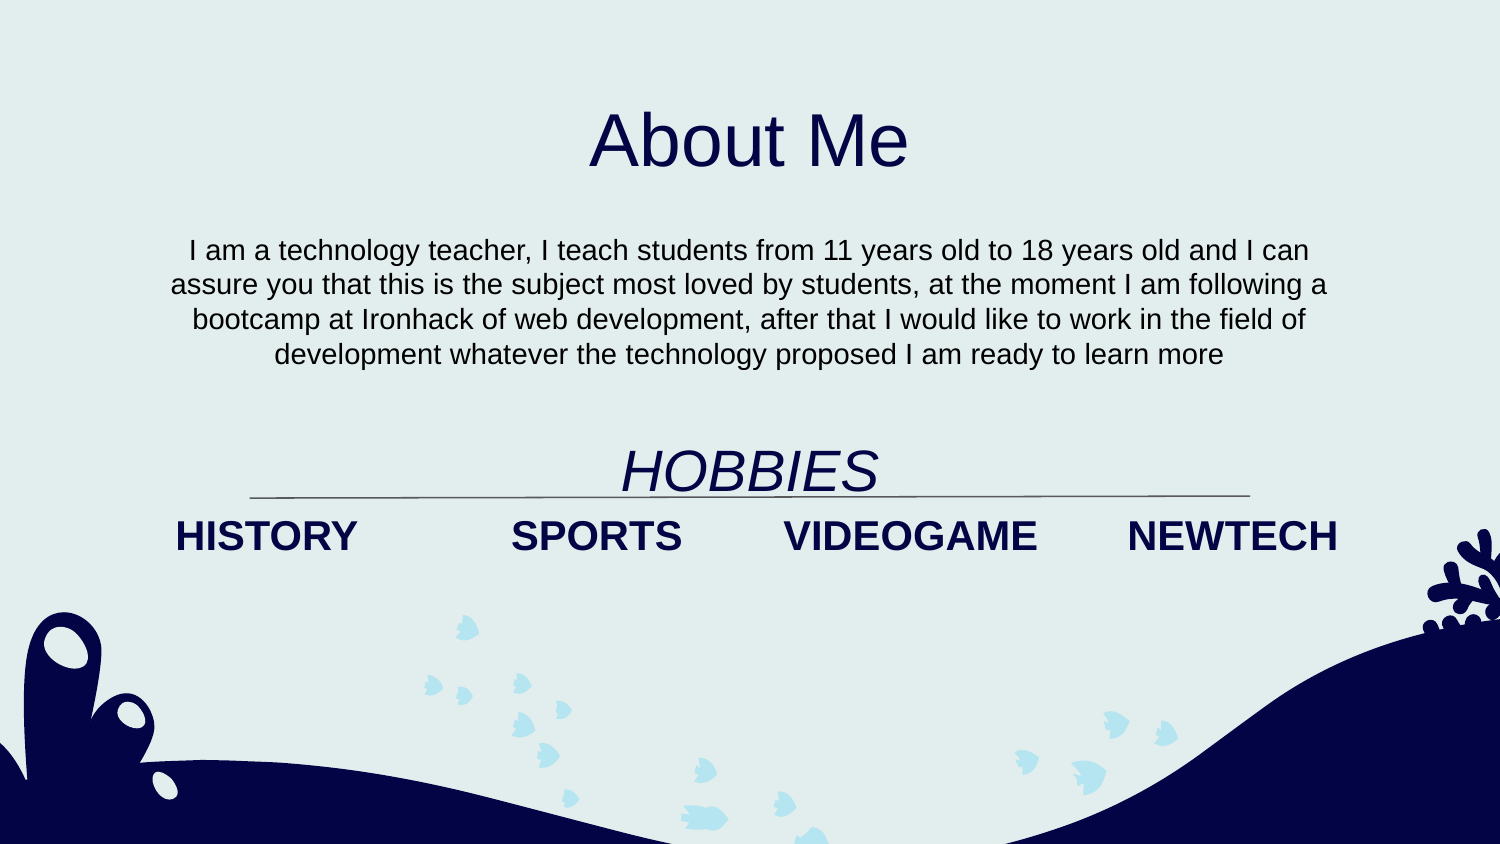

# About Me
I am a technology teacher, I teach students from 11 years old to 18 years old and I can assure you that this is the subject most loved by students, at the moment I am following a bootcamp at Ironhack of web development, after that I would like to work in the field of development whatever the technology proposed I am ready to learn more
HOBBIES
SPORTS
VIDEOGAME
NEWTECH
HISTORY